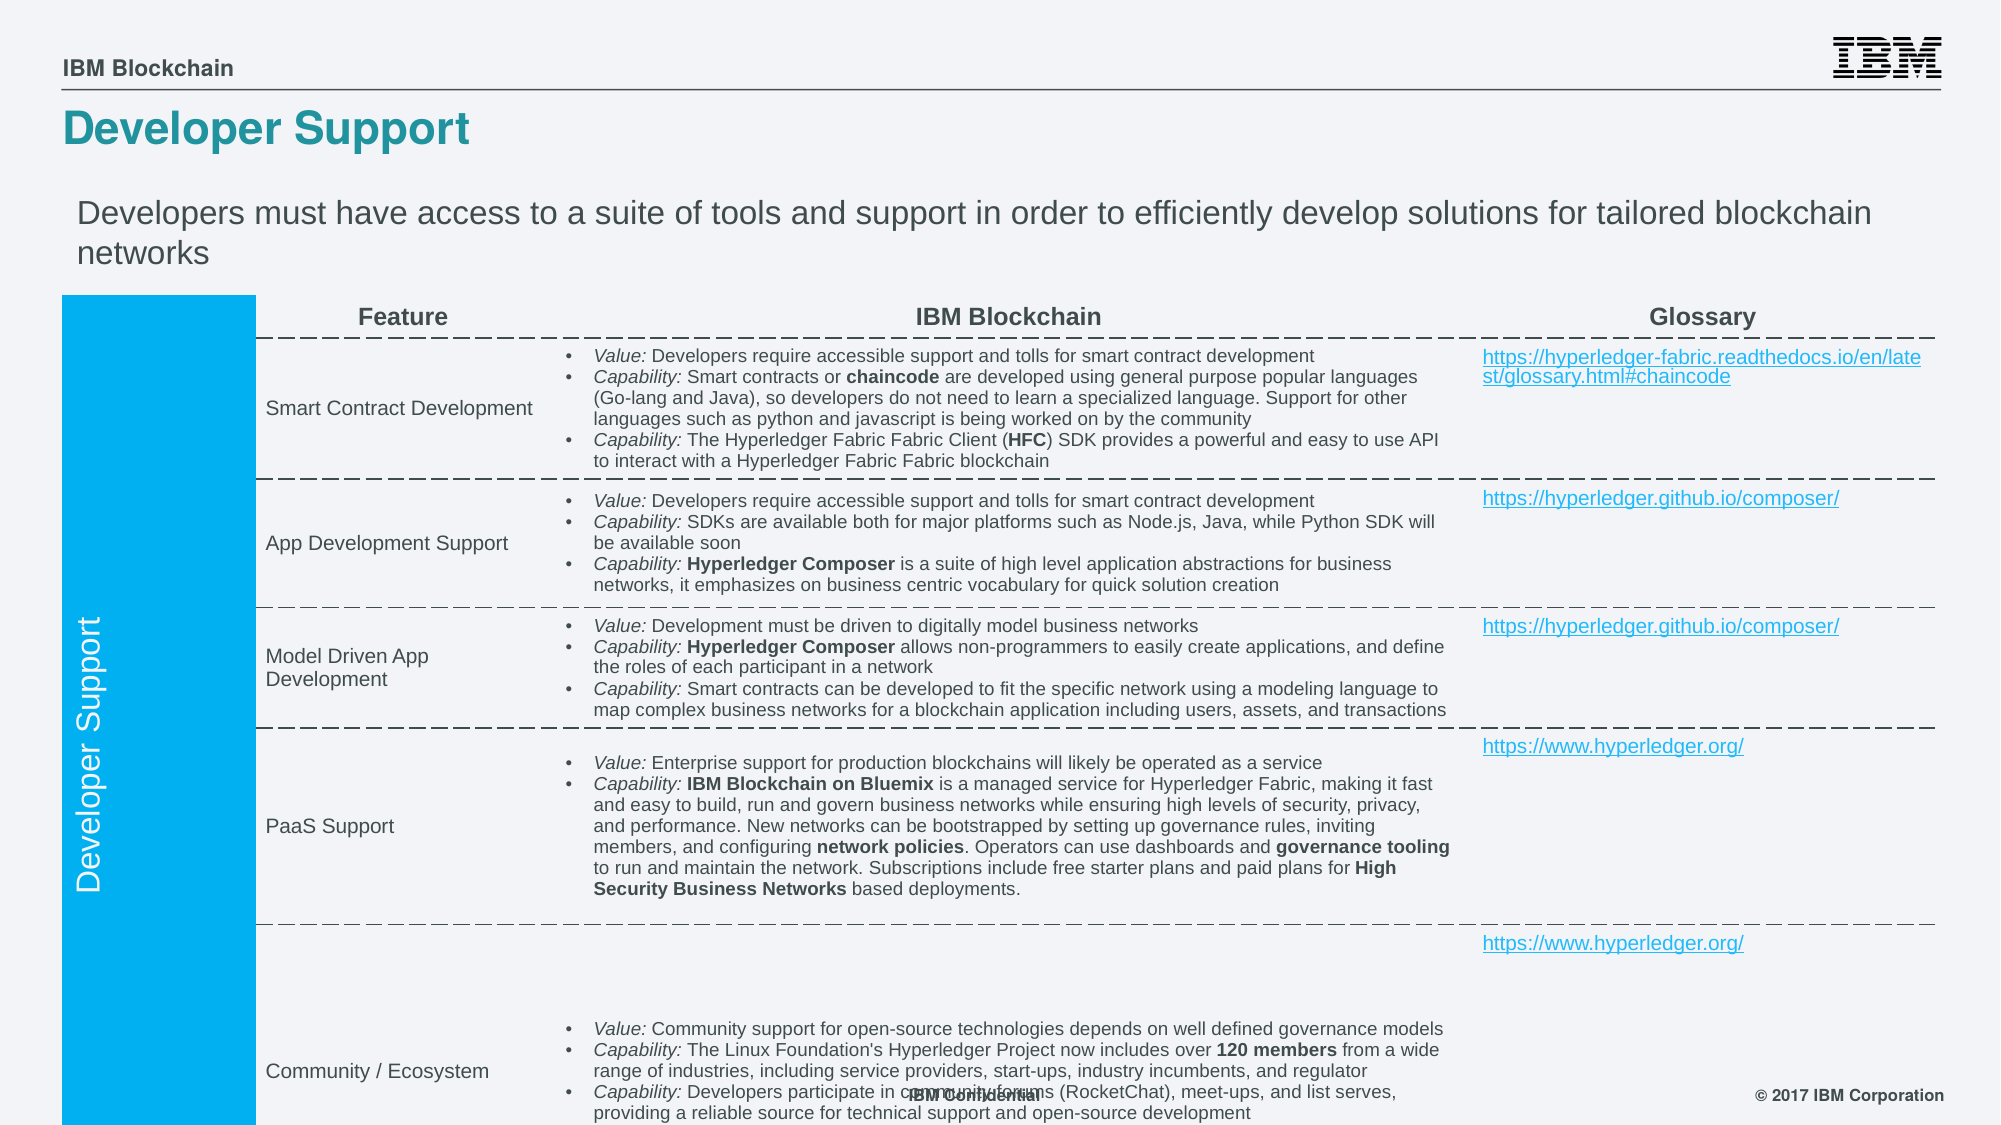

# Developer Support
Developers must have access to a suite of tools and support in order to efficiently develop solutions for tailored blockchain networks
| Developer Support | Feature | IBM Blockchain | Glossary |
| --- | --- | --- | --- |
|  | Smart Contract Development | Value: Developers require accessible support and tolls for smart contract development Capability: Smart contracts or chaincode are developed using general purpose popular languages (Go-lang and Java), so developers do not need to learn a specialized language. Support for other languages such as python and javascript is being worked on by the community Capability: The Hyperledger Fabric Fabric Client (HFC) SDK provides a powerful and easy to use API to interact with a Hyperledger Fabric Fabric blockchain | https://hyperledger-fabric.readthedocs.io/en/latest/glossary.html#chaincode |
|  | App Development Support | Value: Developers require accessible support and tolls for smart contract development Capability: SDKs are available both for major platforms such as Node.js, Java, while Python SDK will be available soon Capability: Hyperledger Composer is a suite of high level application abstractions for business networks, it emphasizes on business centric vocabulary for quick solution creation | https://hyperledger.github.io/composer/ |
|  | Model Driven App Development | Value: Development must be driven to digitally model business networks Capability: Hyperledger Composer allows non-programmers to easily create applications, and define the roles of each participant in a network Capability: Smart contracts can be developed to fit the specific network using a modeling language to map complex business networks for a blockchain application including users, assets, and transactions | https://hyperledger.github.io/composer/ |
|  | PaaS Support | Value: Enterprise support for production blockchains will likely be operated as a service Capability: IBM Blockchain on Bluemix is a managed service for Hyperledger Fabric, making it fast and easy to build, run and govern business networks while ensuring high levels of security, privacy, and performance. New networks can be bootstrapped by setting up governance rules, inviting members, and configuring network policies. Operators can use dashboards and governance tooling to run and maintain the network. Subscriptions include free starter plans and paid plans for High Security Business Networks based deployments. | https://www.hyperledger.org/ |
|  | Community / Ecosystem | Value: Community support for open-source technologies depends on well defined governance models Capability: The Linux Foundation's Hyperledger Project now includes over 120 members from a wide range of industries, including service providers, start-ups, industry incumbents, and regulator Capability: Developers participate in community forums (RocketChat), meet-ups, and list serves, providing a reliable source for technical support and open-source development | https://www.hyperledger.org/ |